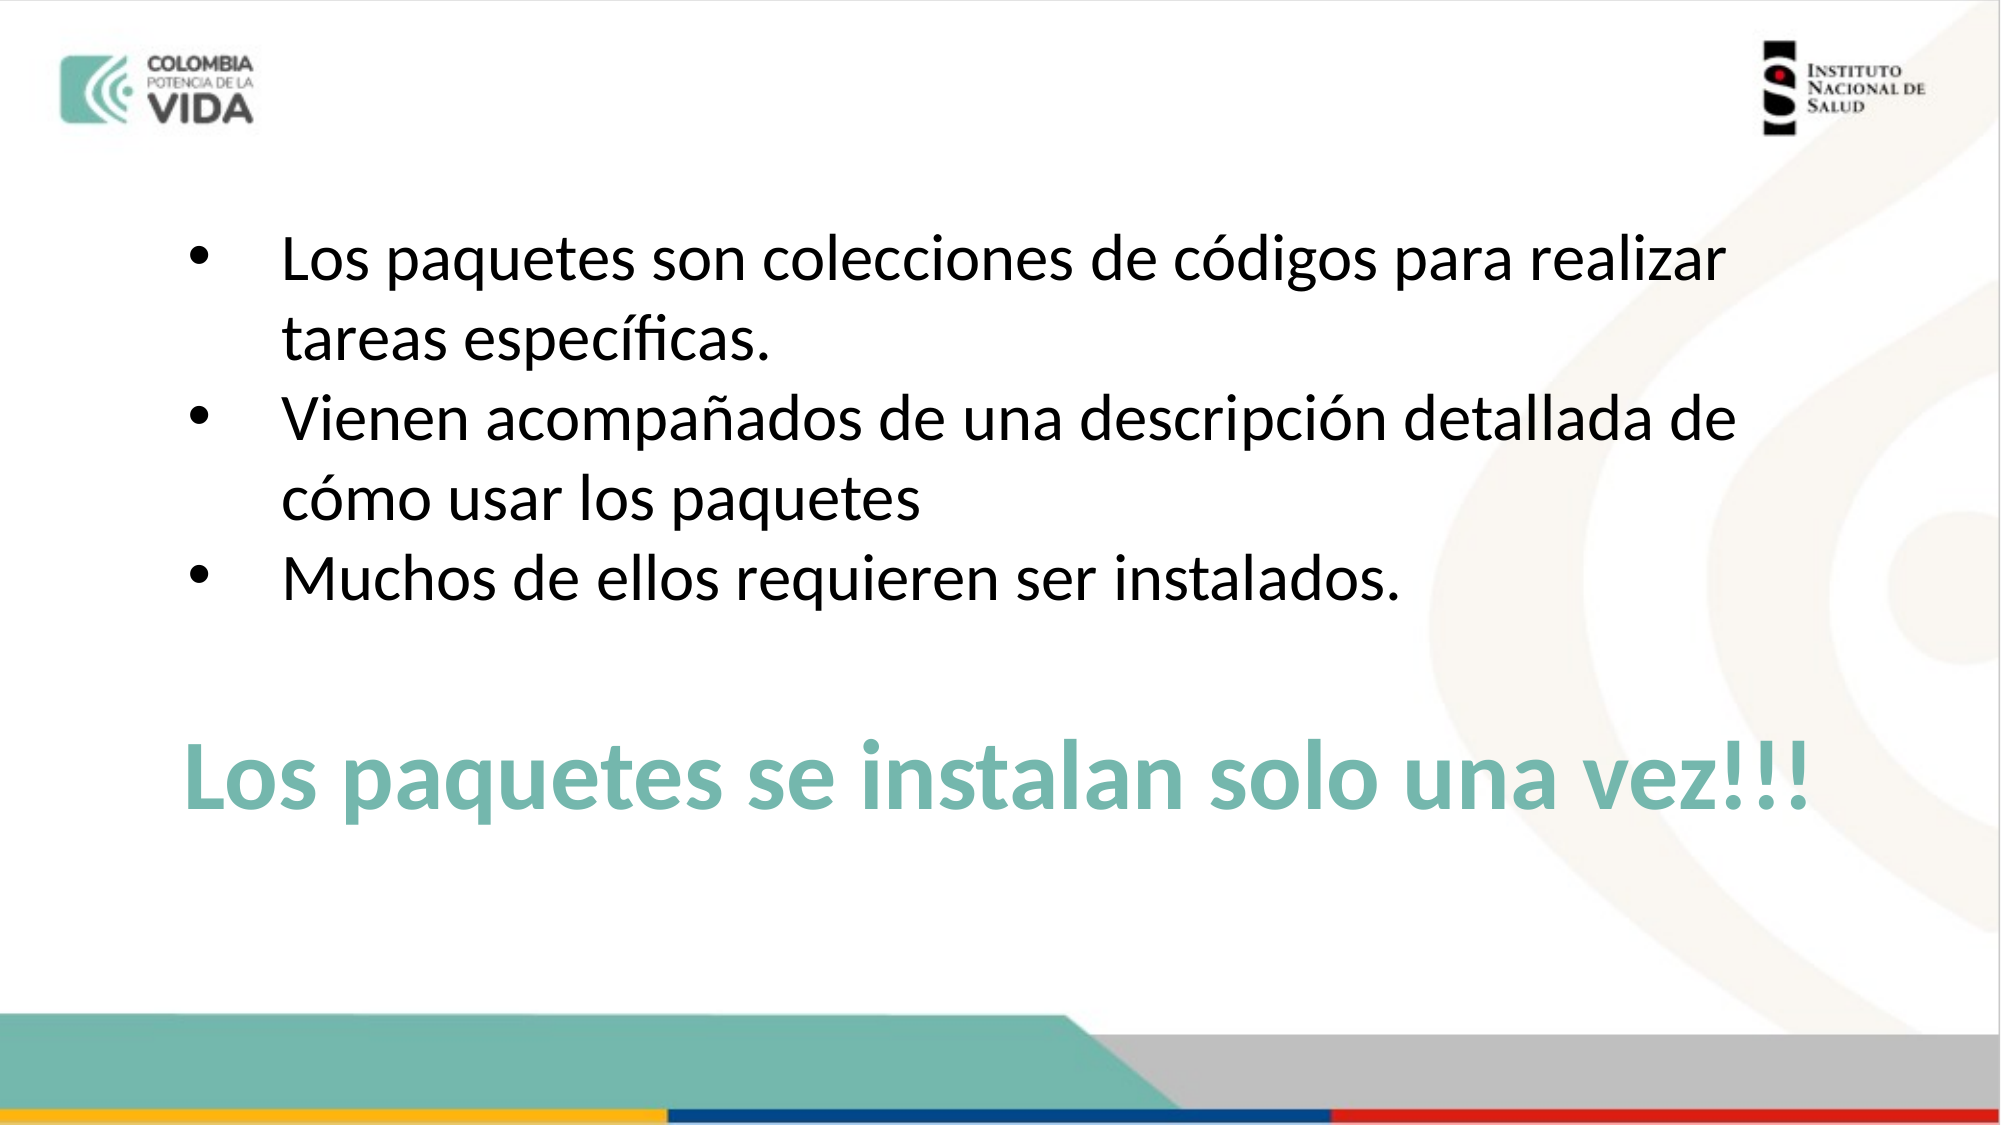

Los paquetes son colecciones de códigos para realizar tareas específicas.
Vienen acompañados de una descripción detallada de cómo usar los paquetes
Muchos de ellos requieren ser instalados.
# Los paquetes se instalan solo una vez!!!